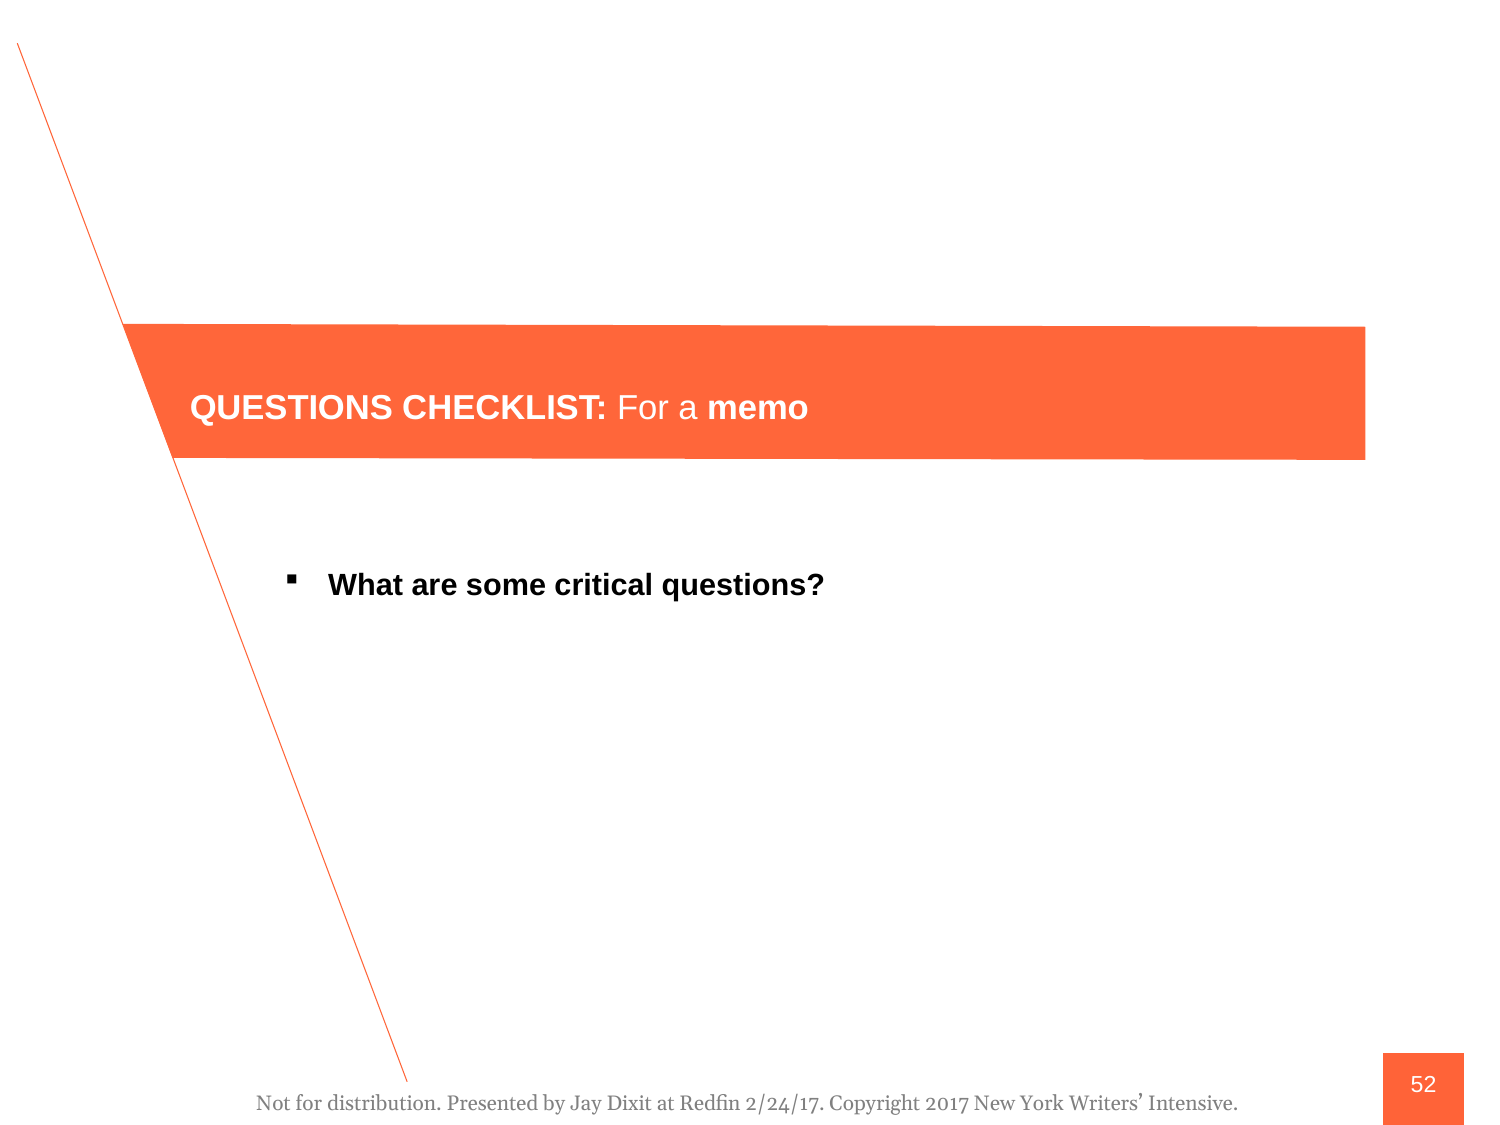

QUESTIONS CHECKLIST: For a memo

What are some critical questions?